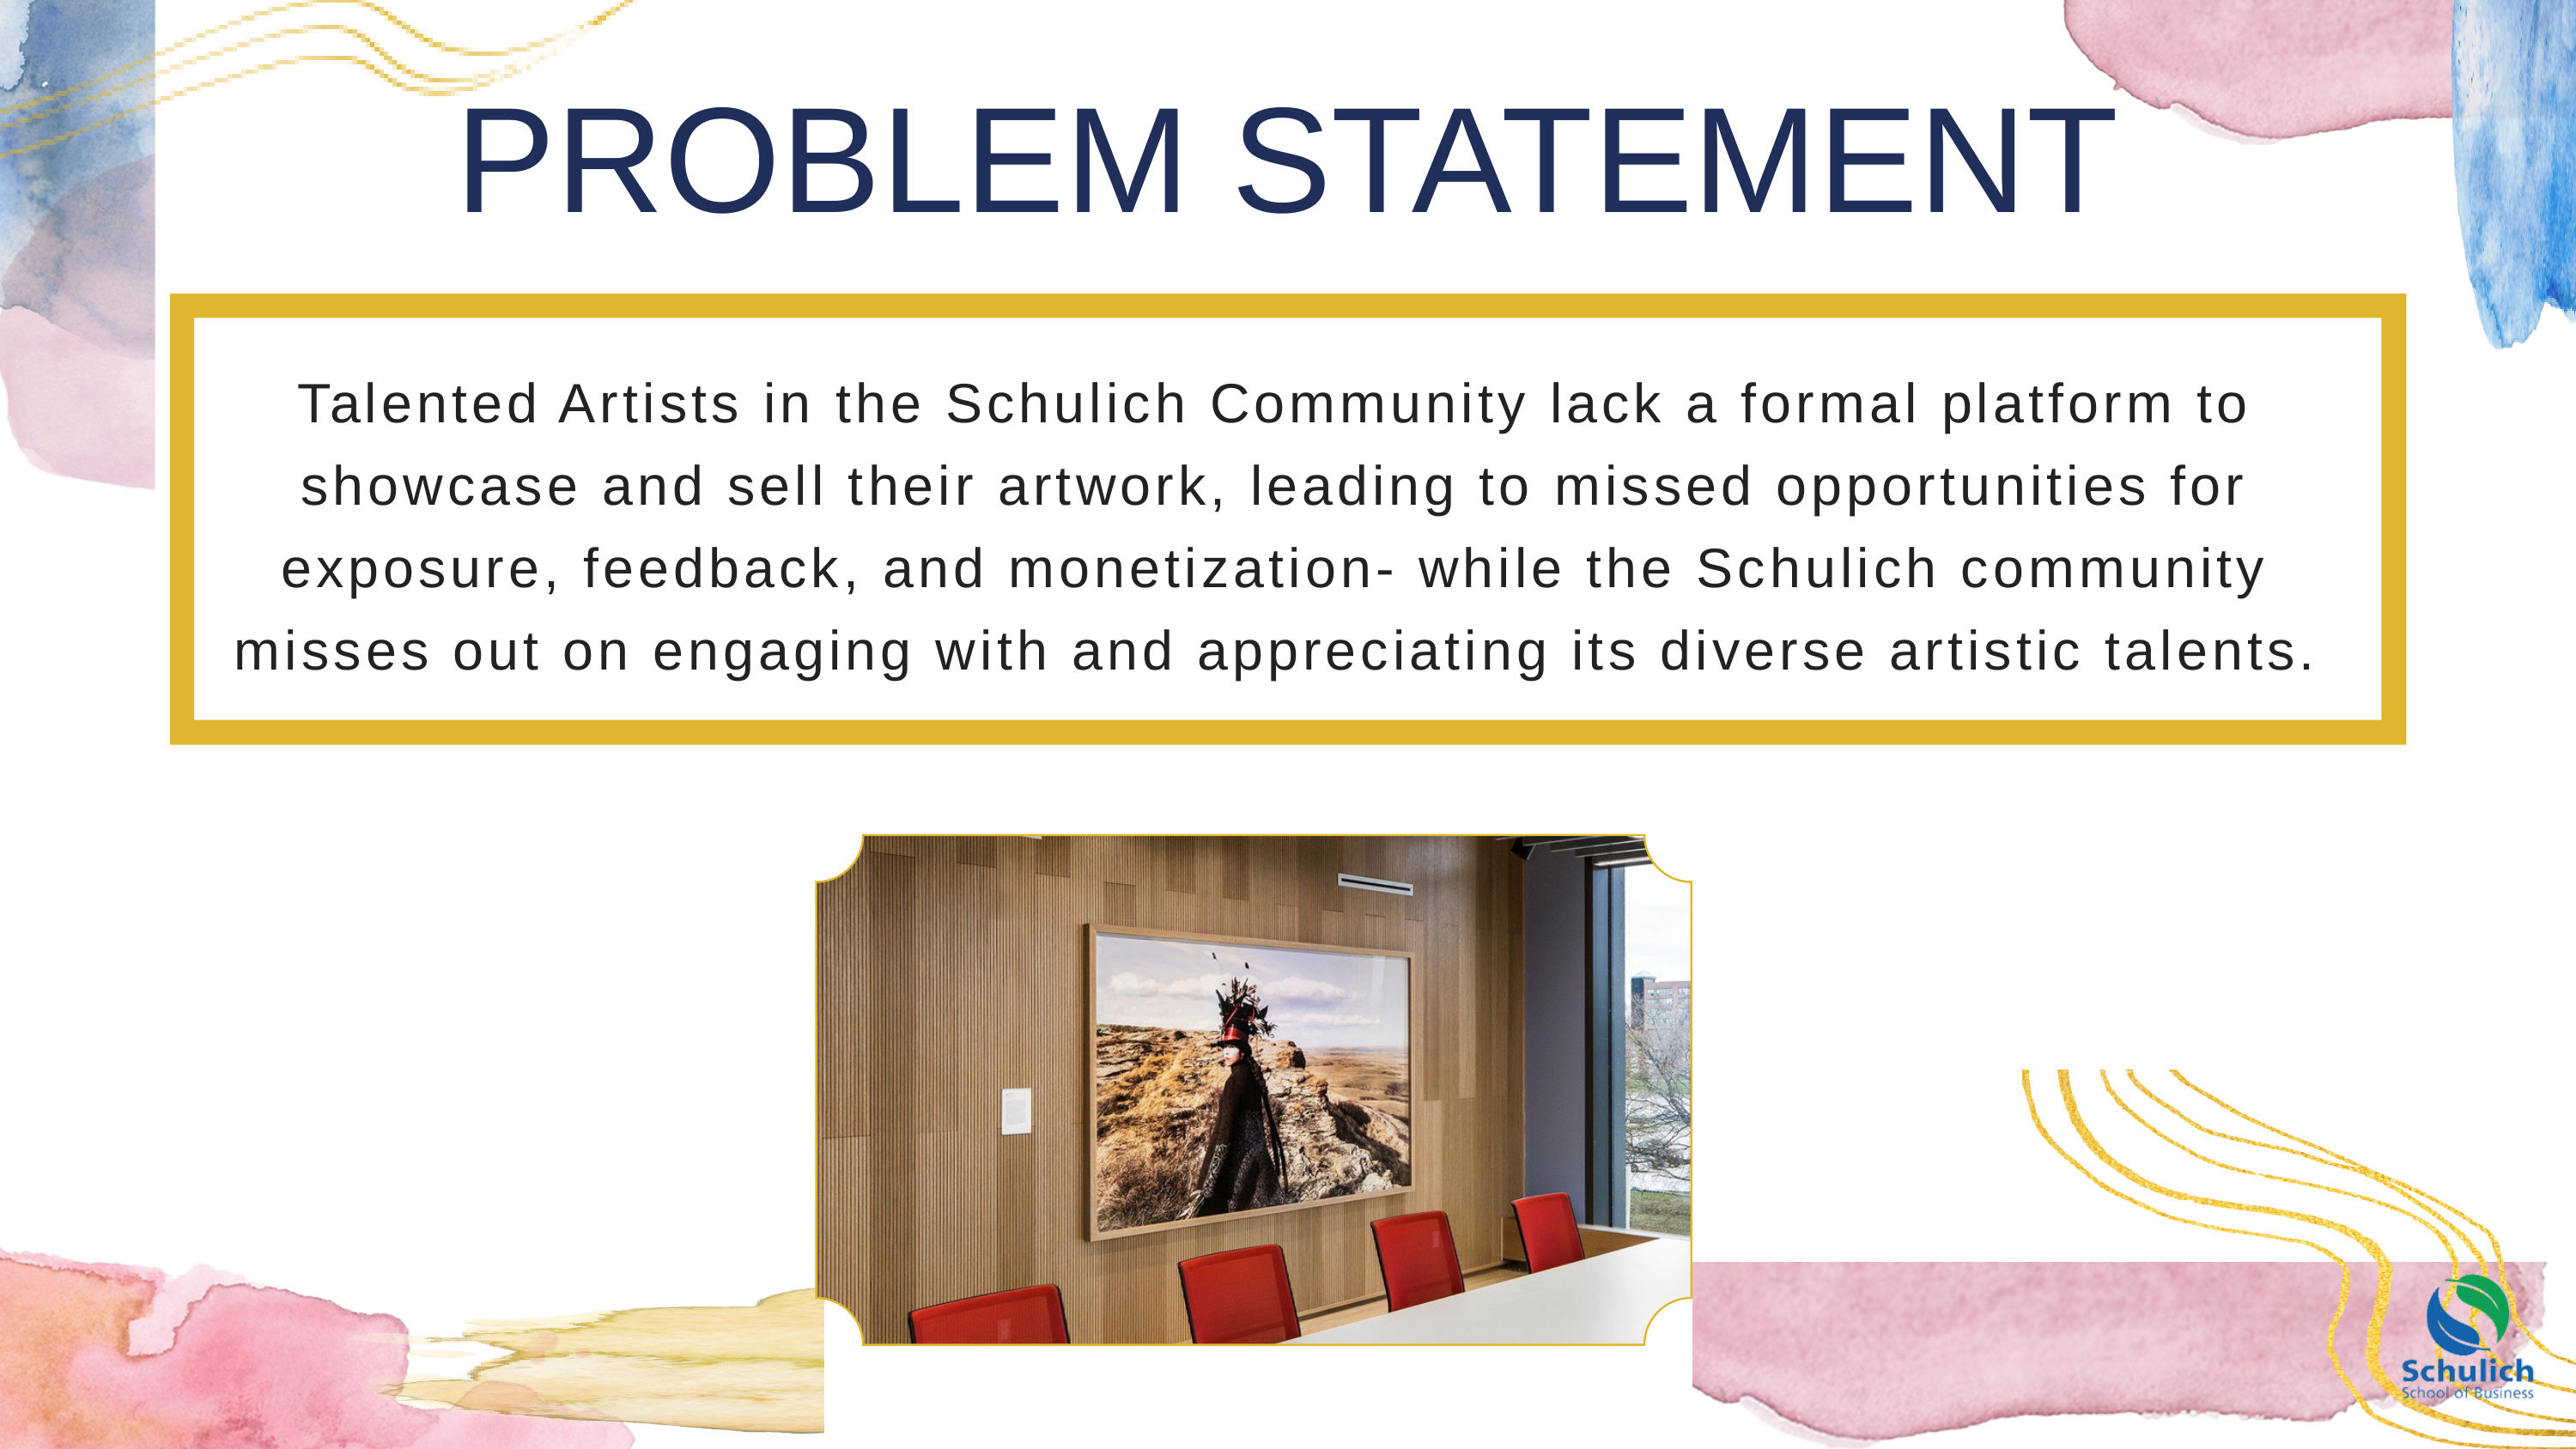

PROBLEM STATEMENT

Talented Artists in the Schulich Community lack a formal platform to showcase and sell their artwork, leading to missed opportunities for exposure, feedback, and monetization- while the Schulich community misses out on engaging with and appreciating its diverse artistic talents.